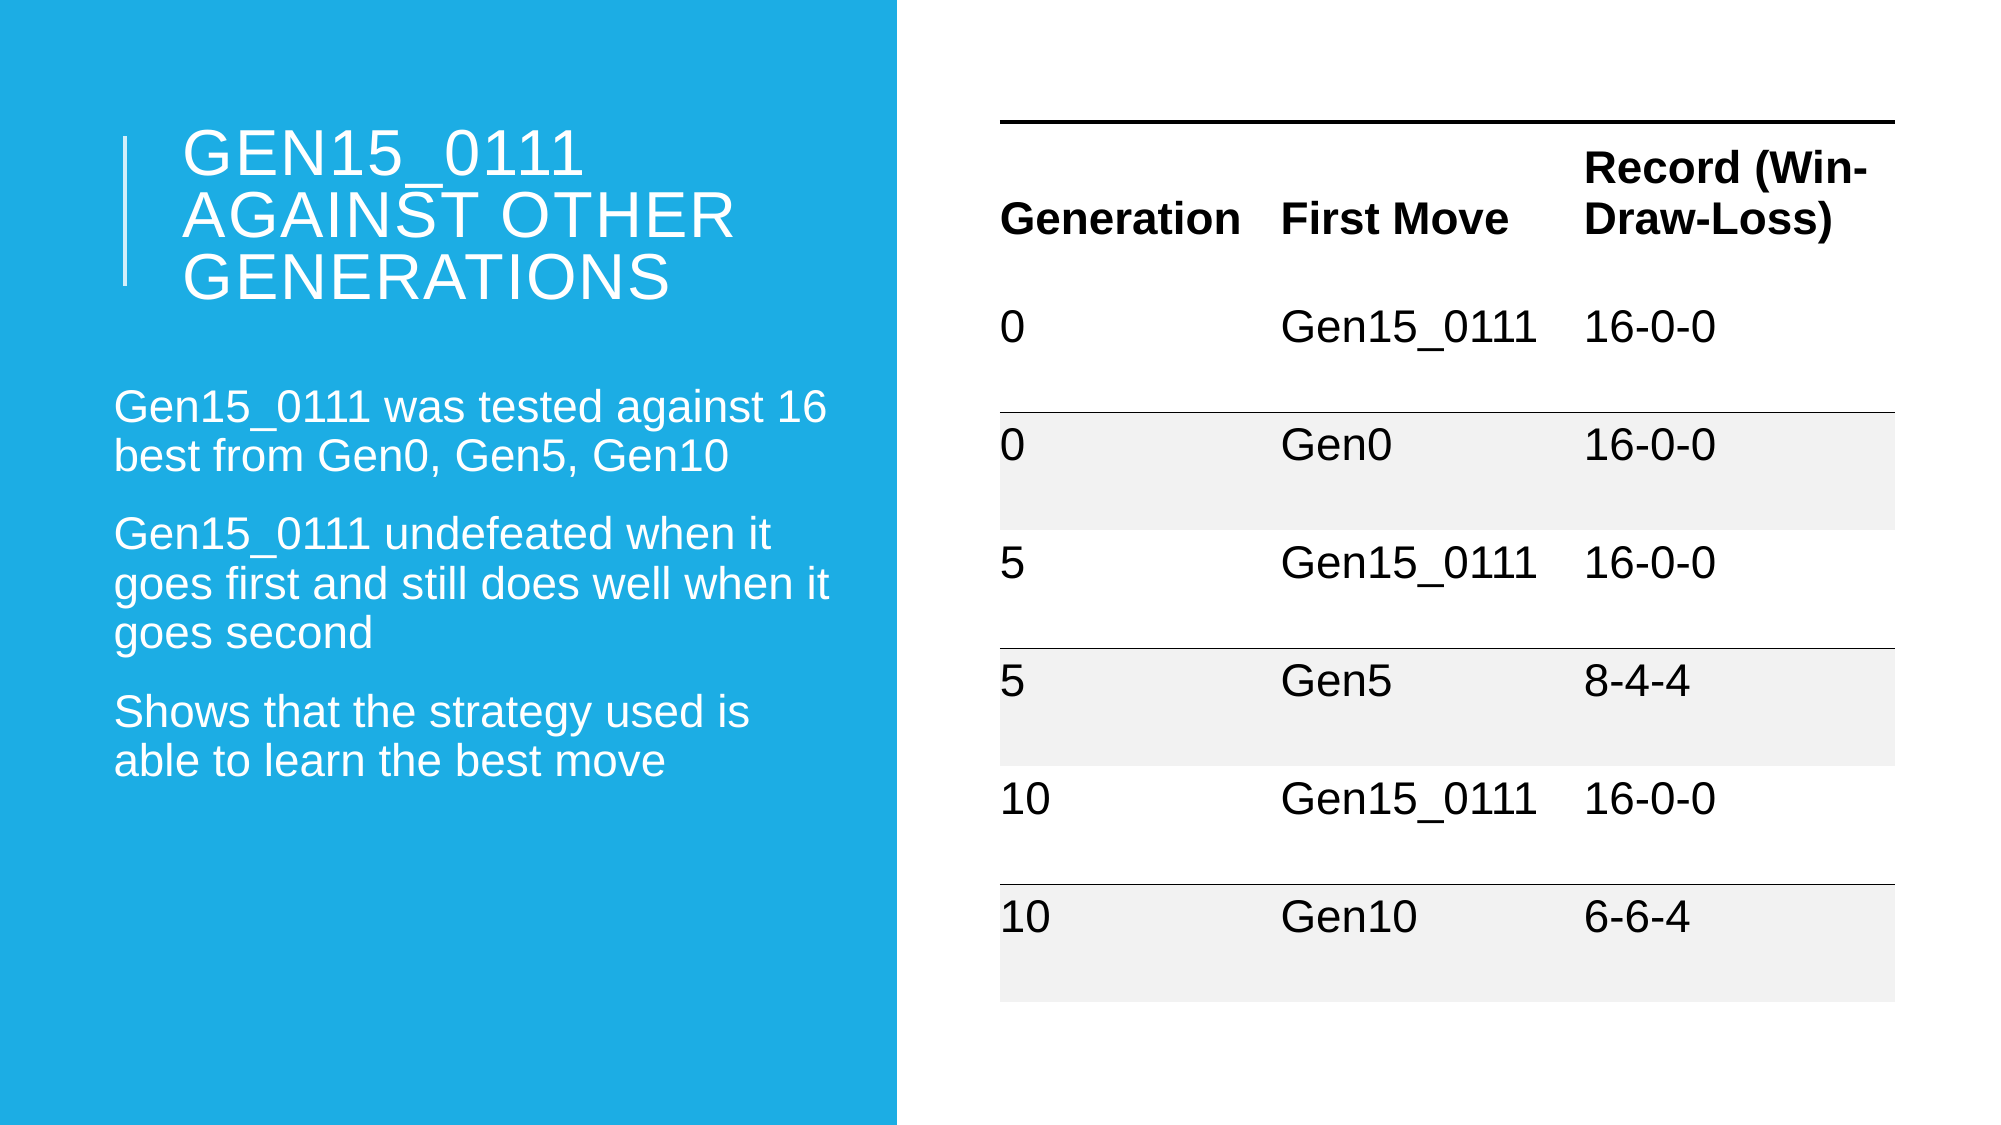

# Gen15_0111 against other Generations
| Generation | First Move | Record (Win-Draw-Loss) |
| --- | --- | --- |
| 0 | Gen15\_0111 | 16-0-0 |
| 0 | Gen0 | 16-0-0 |
| 5 | Gen15\_0111 | 16-0-0 |
| 5 | Gen5 | 8-4-4 |
| 10 | Gen15\_0111 | 16-0-0 |
| 10 | Gen10 | 6-6-4 |
Gen15_0111 was tested against 16 best from Gen0, Gen5, Gen10
Gen15_0111 undefeated when it goes first and still does well when it goes second
Shows that the strategy used is able to learn the best move